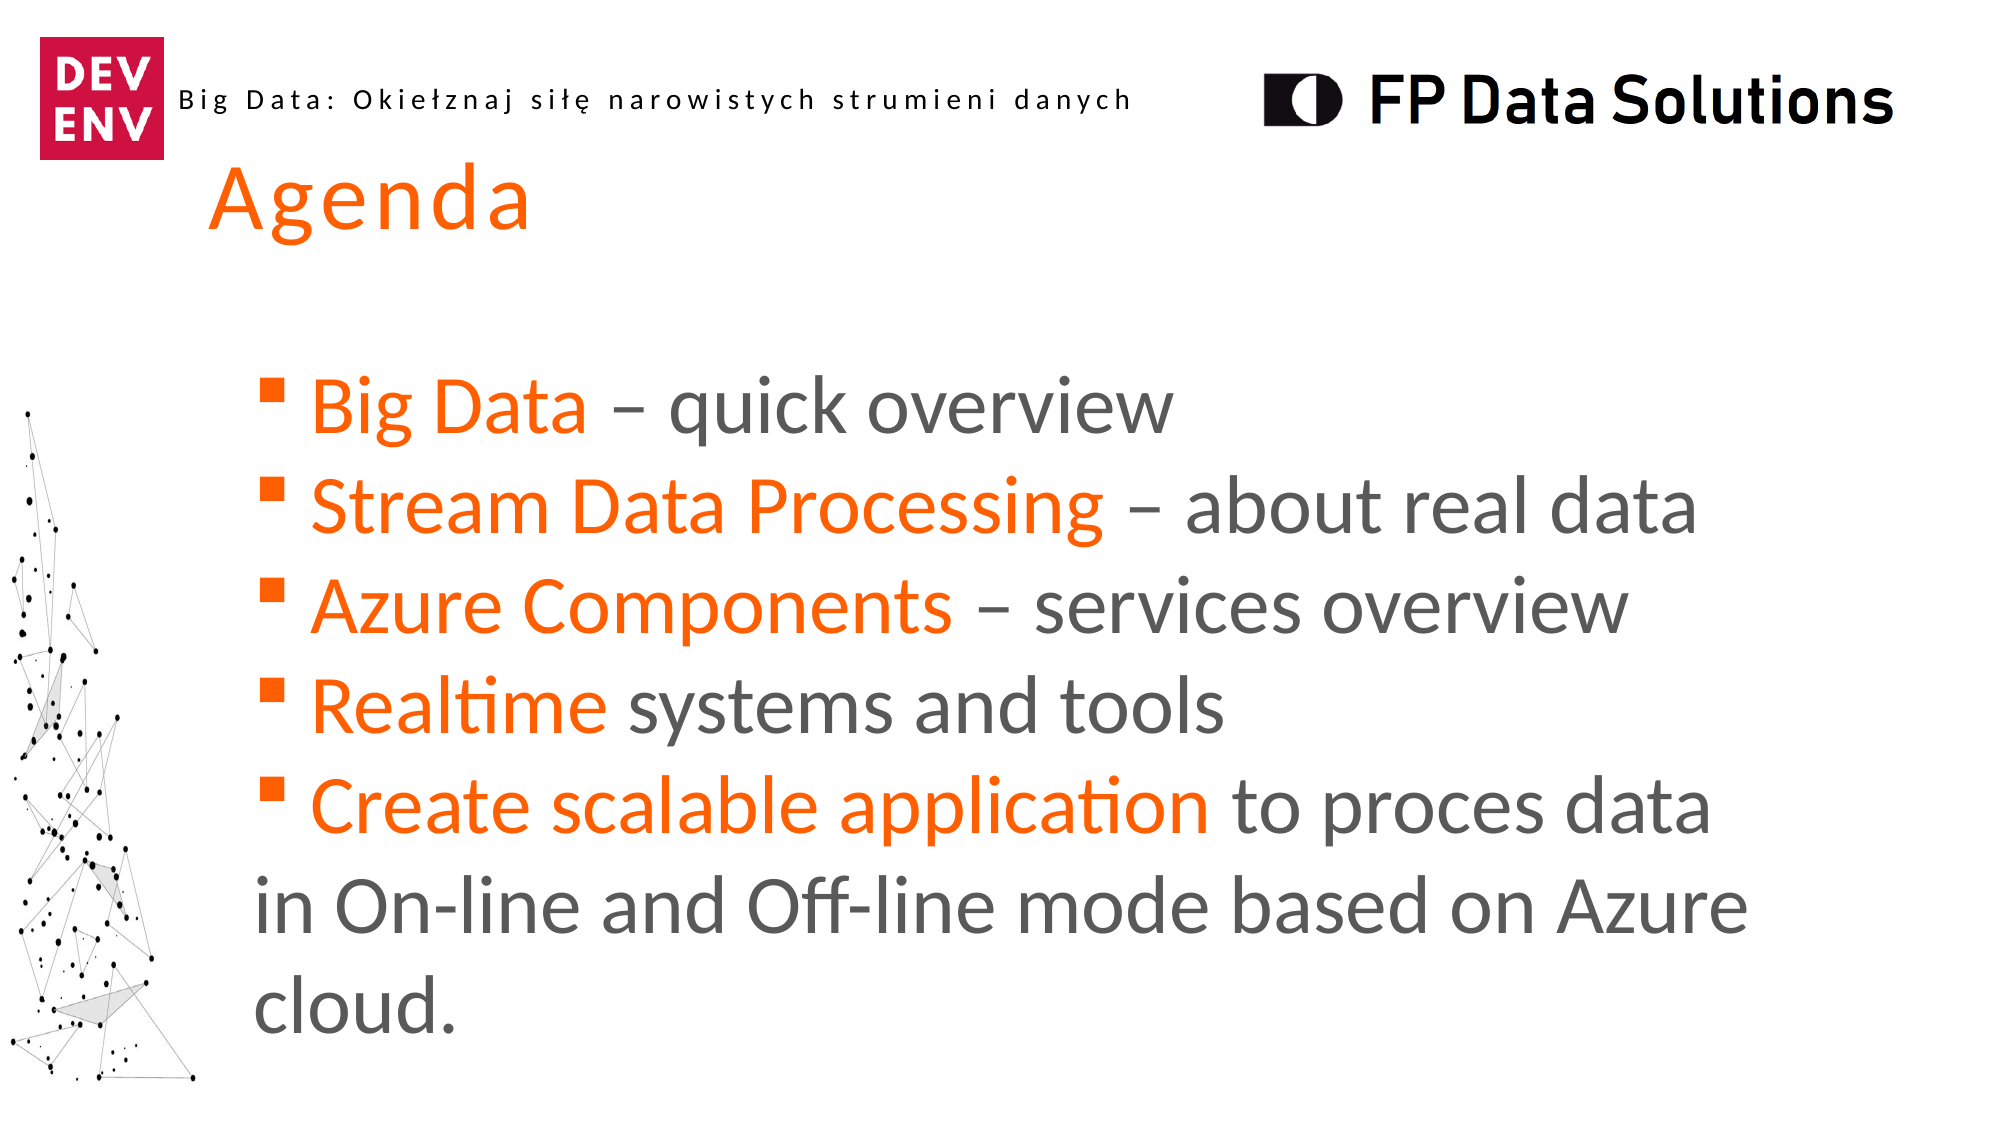

Agenda
 Big Data – quick overview
 Stream Data Processing – about real data
 Azure Components – services overview
 Realtime systems and tools
 Create scalable application to proces data in On-line and Off-line mode based on Azure cloud.